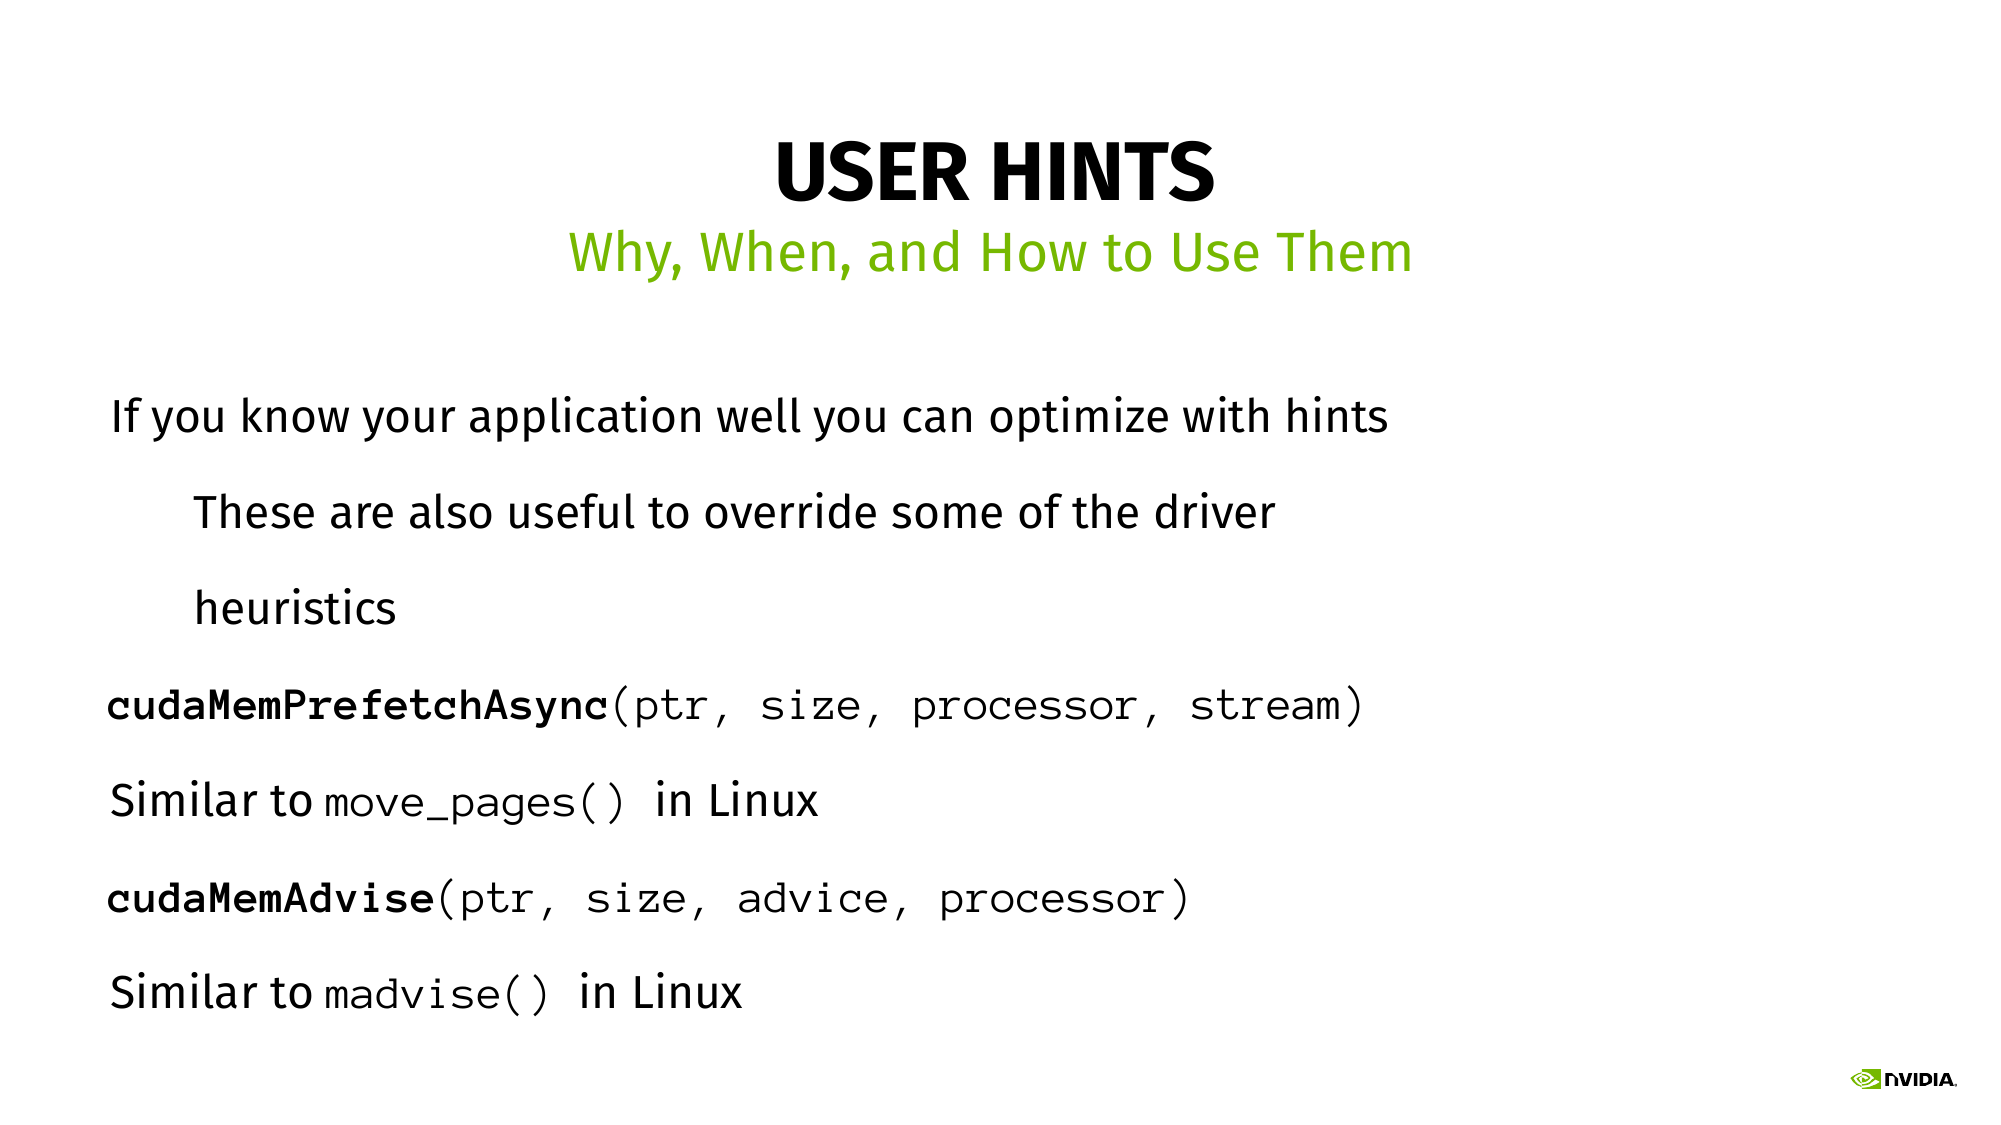

# USER HINTS
Why, When, and How to Use Them

If you know your application well you can optimize with hints  These are also useful to override some of the driver heuristics
cudaMemPrefetchAsync(ptr, size, processor, stream)
Similar to move_pages() in Linux
cudaMemAdvise(ptr, size, advice, processor)
Similar to madvise() in Linux